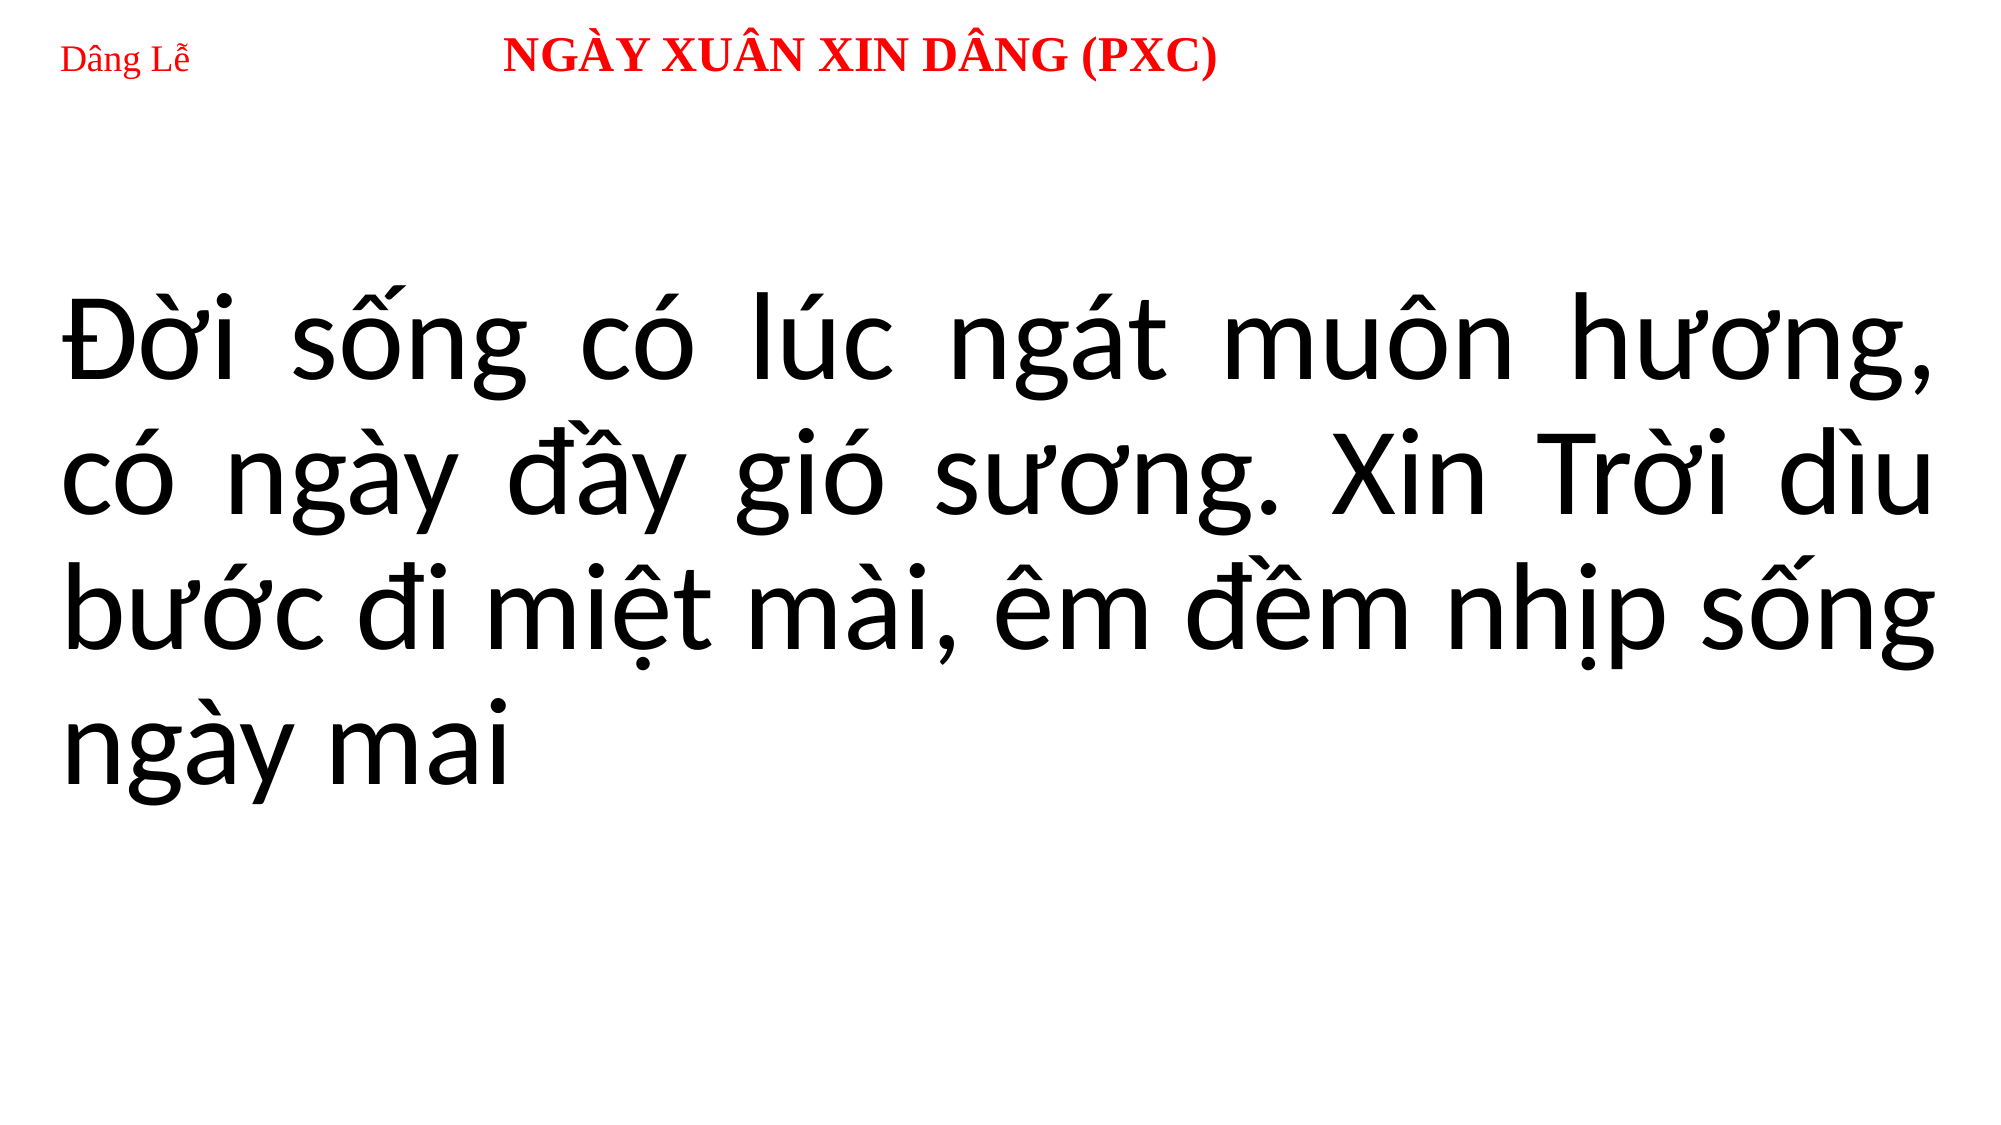

# Dâng Lễ                                 NGÀY XUÂN XIN DÂNG (PXC)
Đời sống có lúc ngát muôn hương, có ngày đầy gió sương. Xin Trời dìu bước đi miệt mài, êm đềm nhịp sống ngày mai